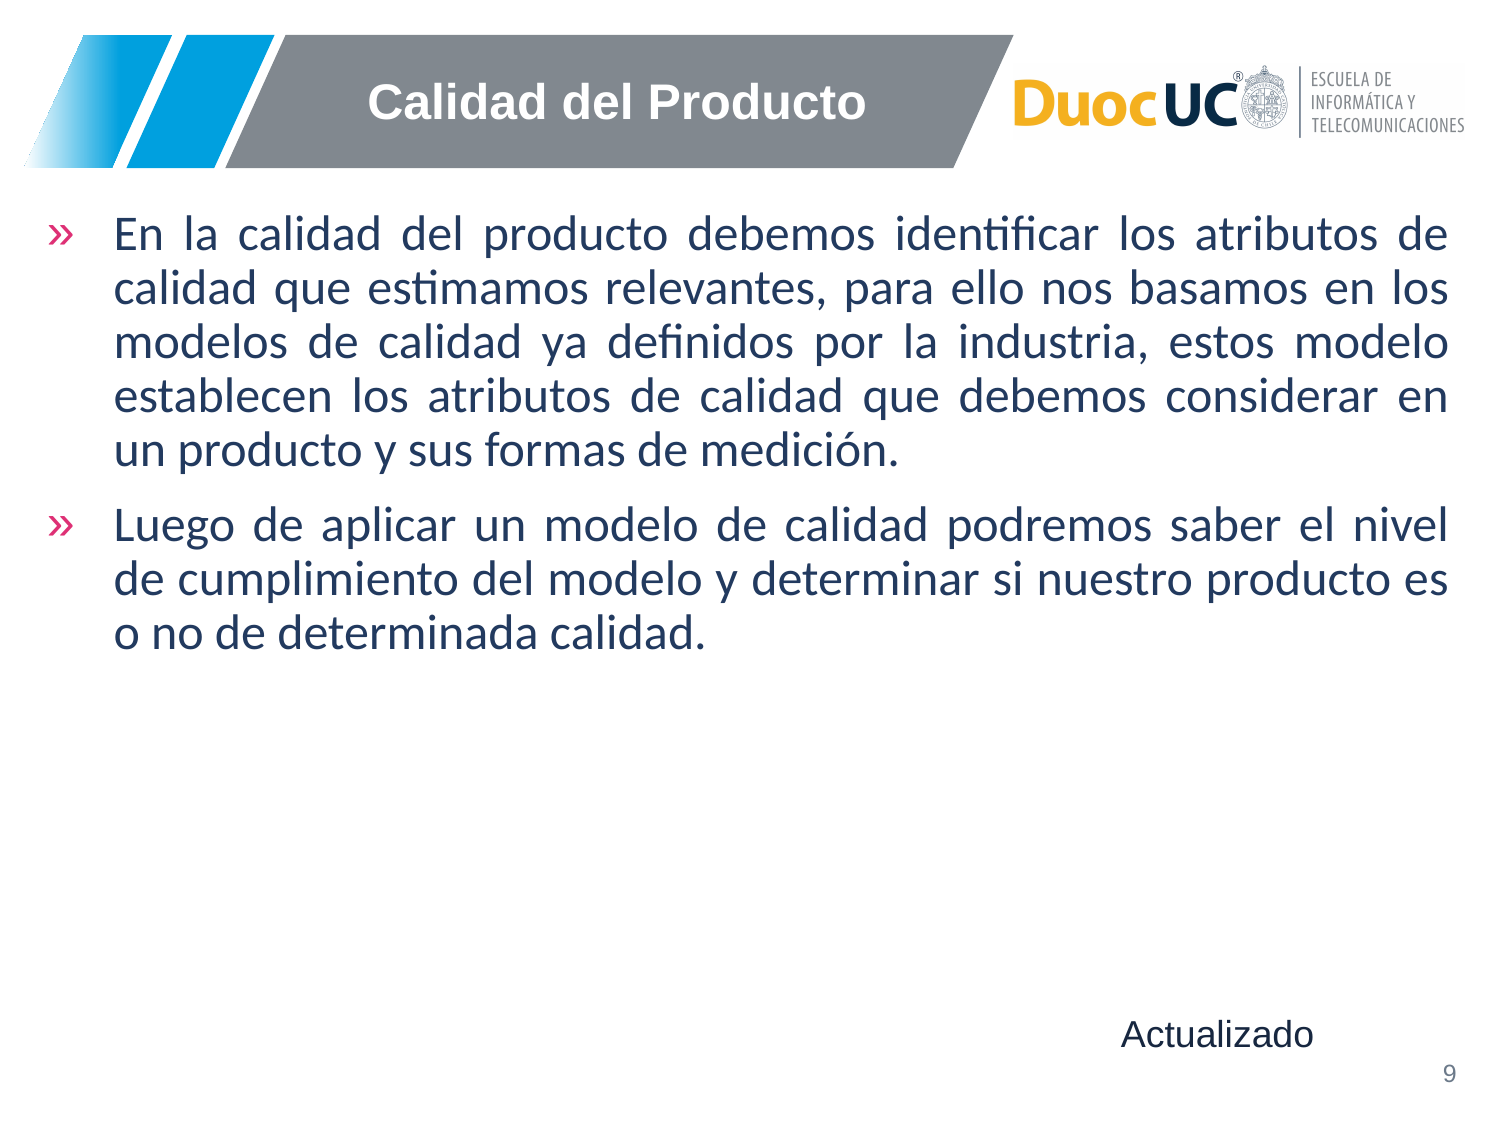

Calidad del Producto
En la calidad del producto debemos identificar los atributos de calidad que estimamos relevantes, para ello nos basamos en los modelos de calidad ya definidos por la industria, estos modelo establecen los atributos de calidad que debemos considerar en un producto y sus formas de medición.
Luego de aplicar un modelo de calidad podremos saber el nivel de cumplimiento del modelo y determinar si nuestro producto es o no de determinada calidad.
Actualizado